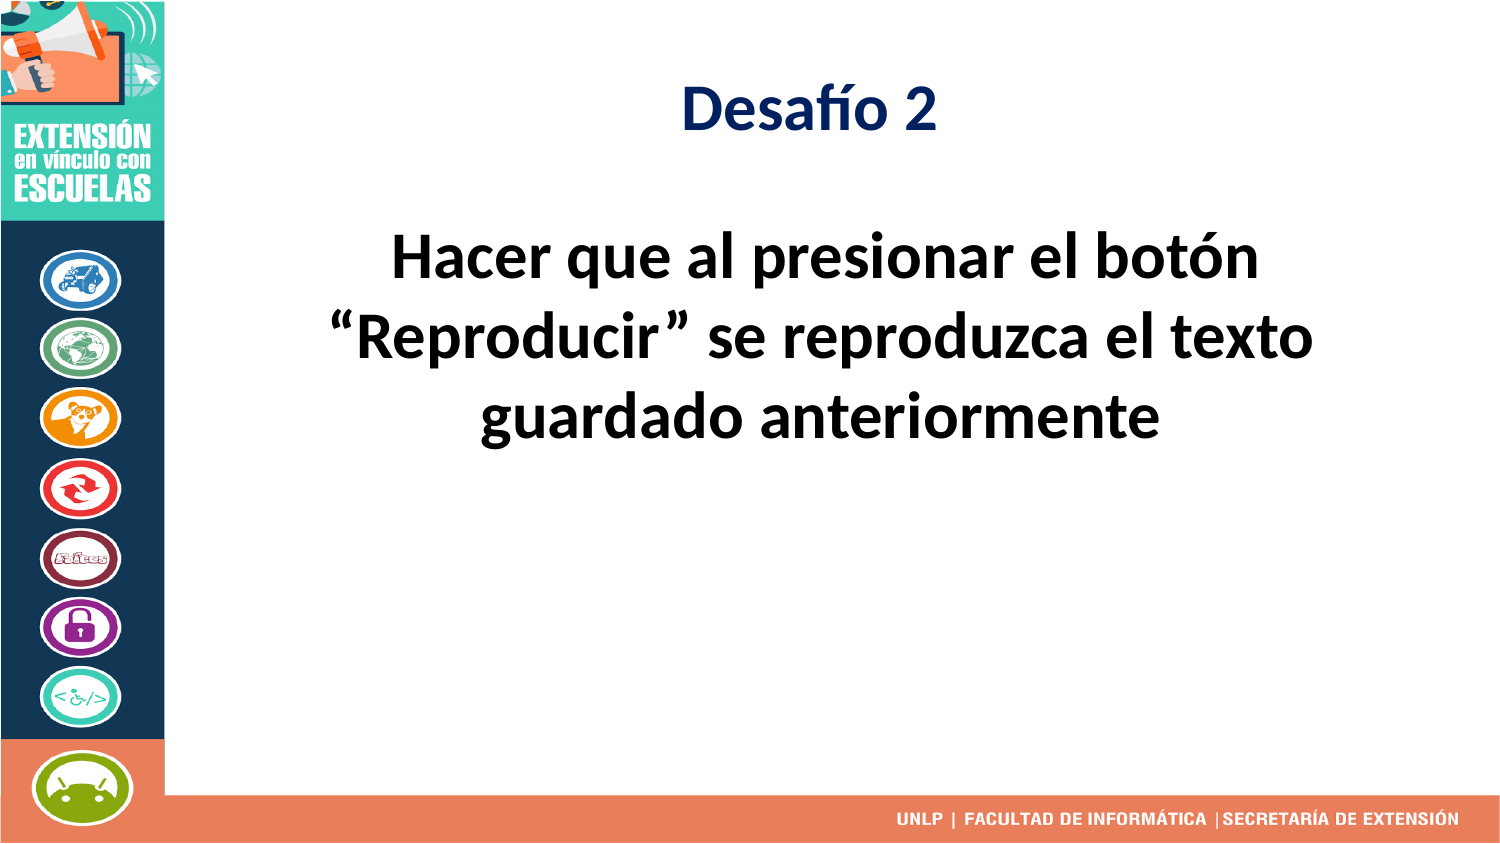

# Desafío 2
Hacer que al presionar el botón “Reproducir” se reproduzca el texto guardado anteriormente